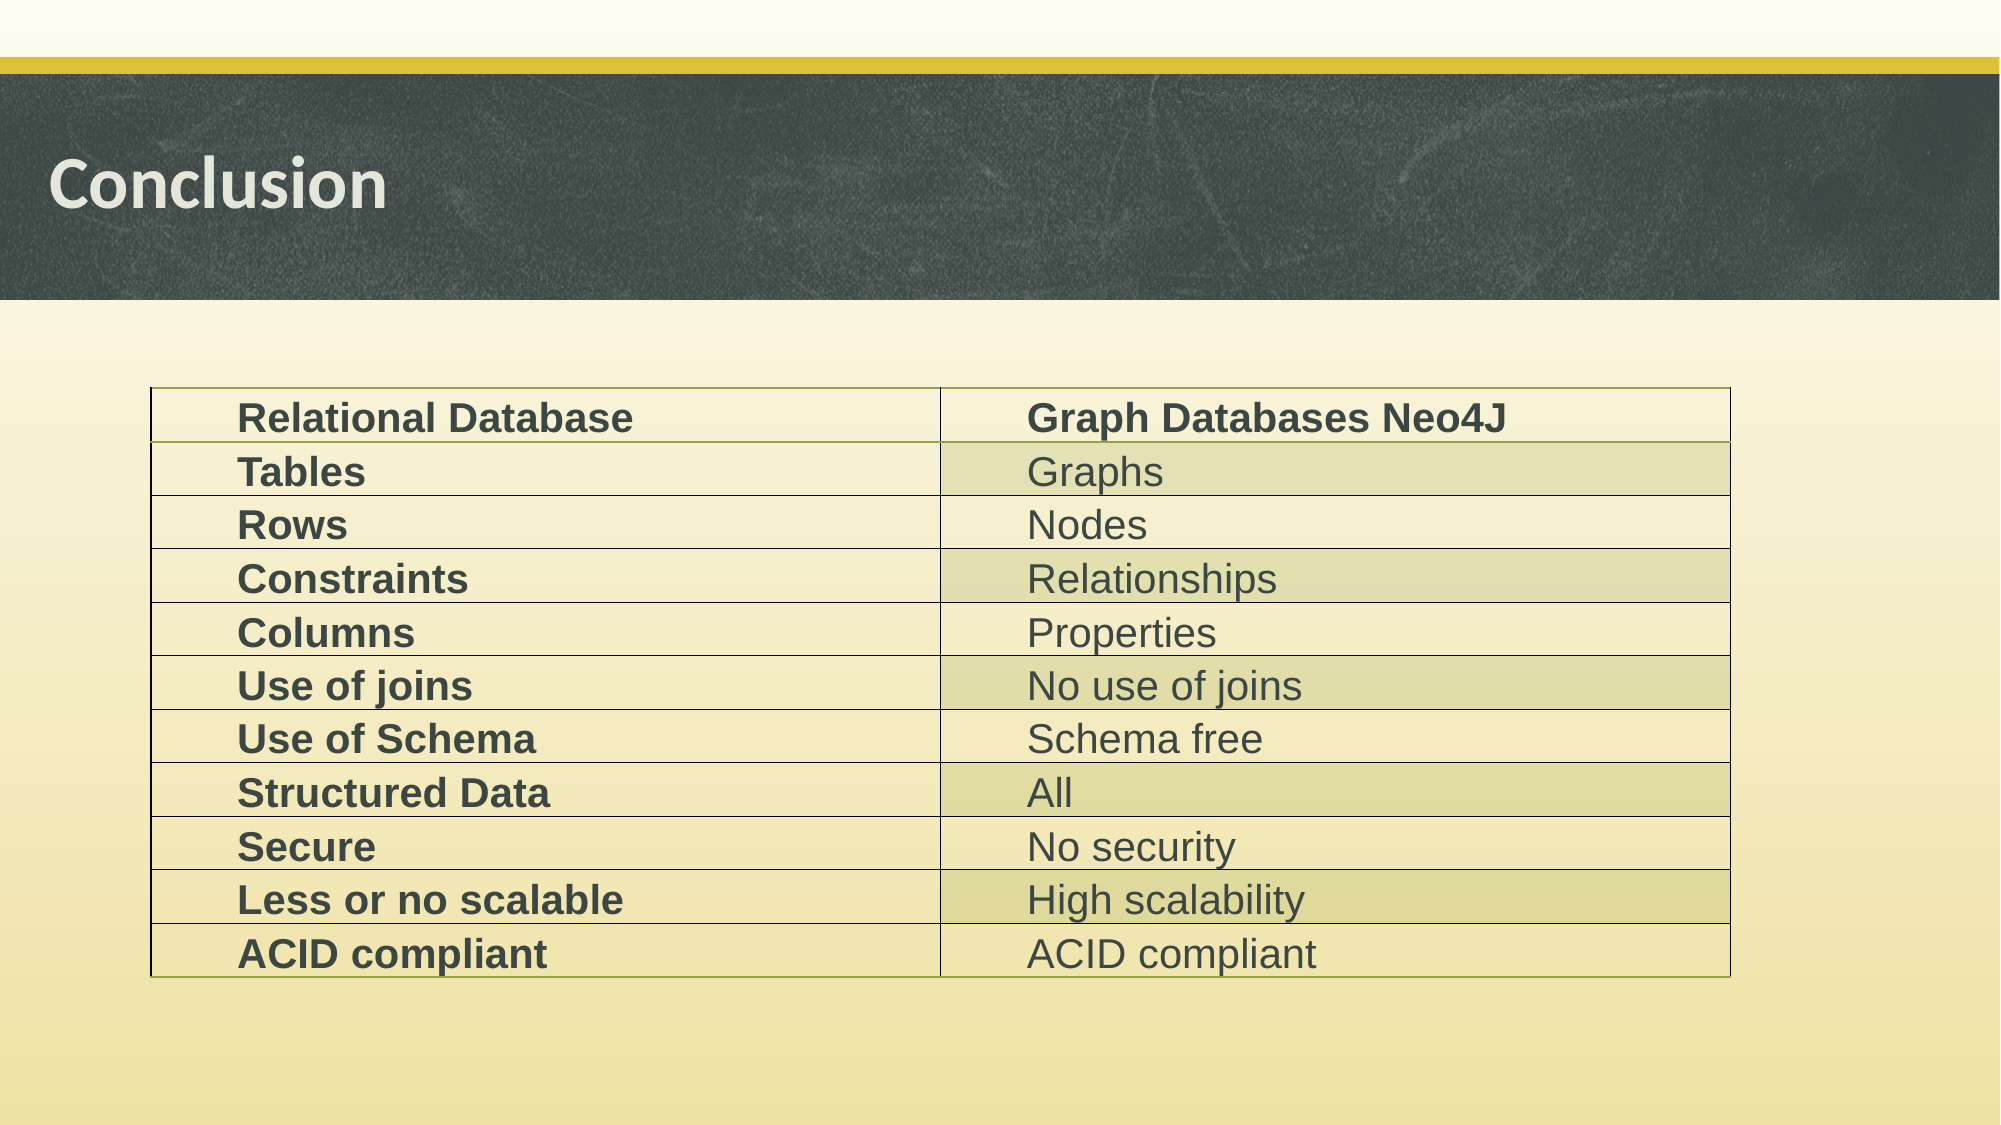

# Conclusion
| Relational Database | Graph Databases Neo4J |
| --- | --- |
| Tables | Graphs |
| Rows | Nodes |
| Constraints | Relationships |
| Columns | Properties |
| Use of joins | No use of joins |
| Use of Schema | Schema free |
| Structured Data | All |
| Secure | No security |
| Less or no scalable | High scalability |
| ACID compliant | ACID compliant |